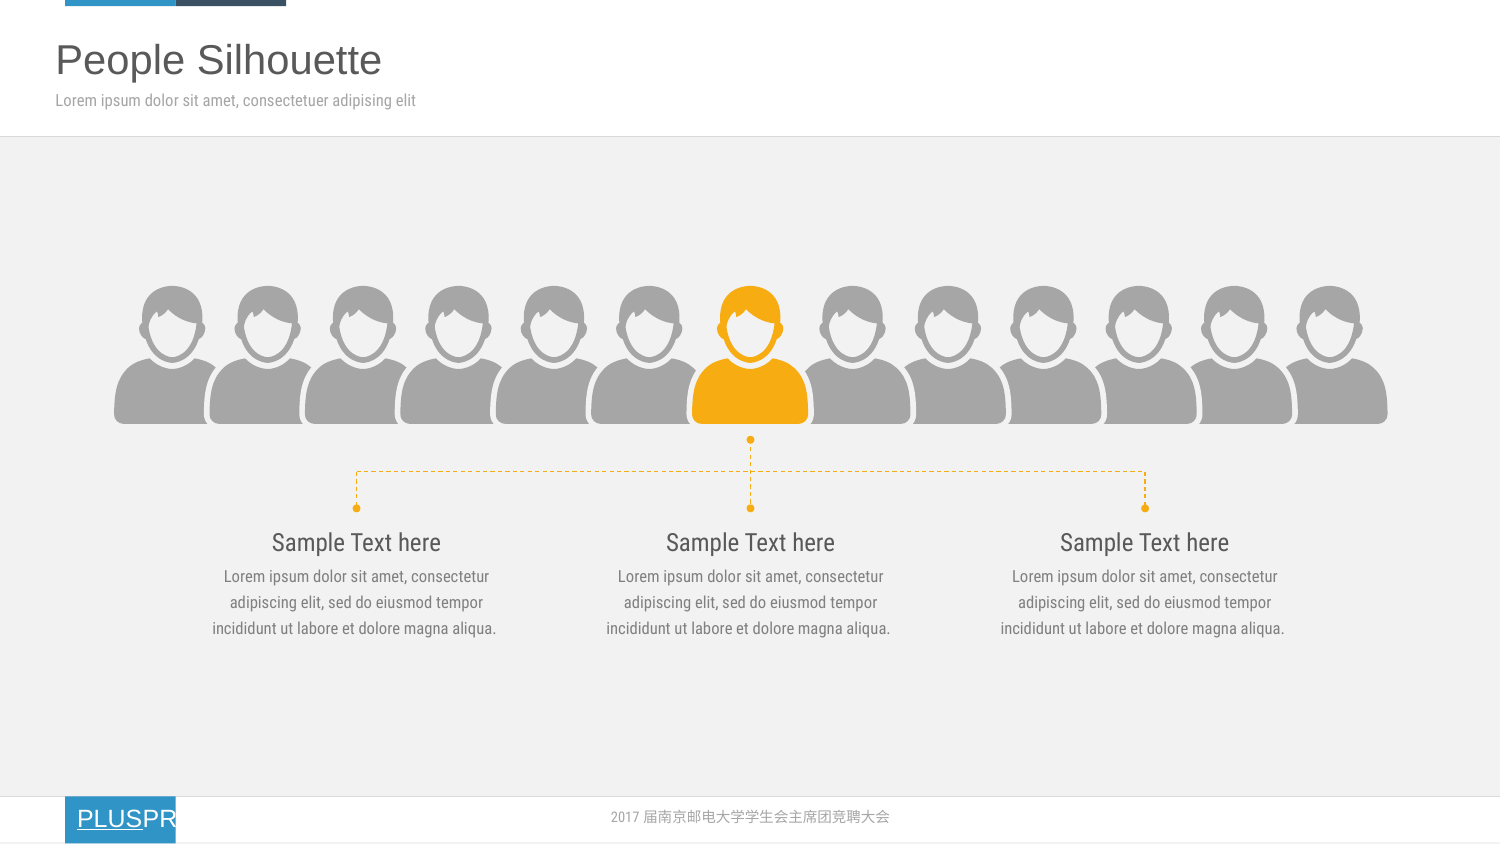

# People Silhouette
Lorem ipsum dolor sit amet, consectetuer adipising elit

Sample Text here
Lorem ipsum dolor sit amet, consectetur adipiscing elit, sed do eiusmod tempor incididunt ut labore et dolore magna aliqua.
Sample Text here
Lorem ipsum dolor sit amet, consectetur adipiscing elit, sed do eiusmod tempor incididunt ut labore et dolore magna aliqua.
Sample Text here
Lorem ipsum dolor sit amet, consectetur adipiscing elit, sed do eiusmod tempor incididunt ut labore et dolore magna aliqua.